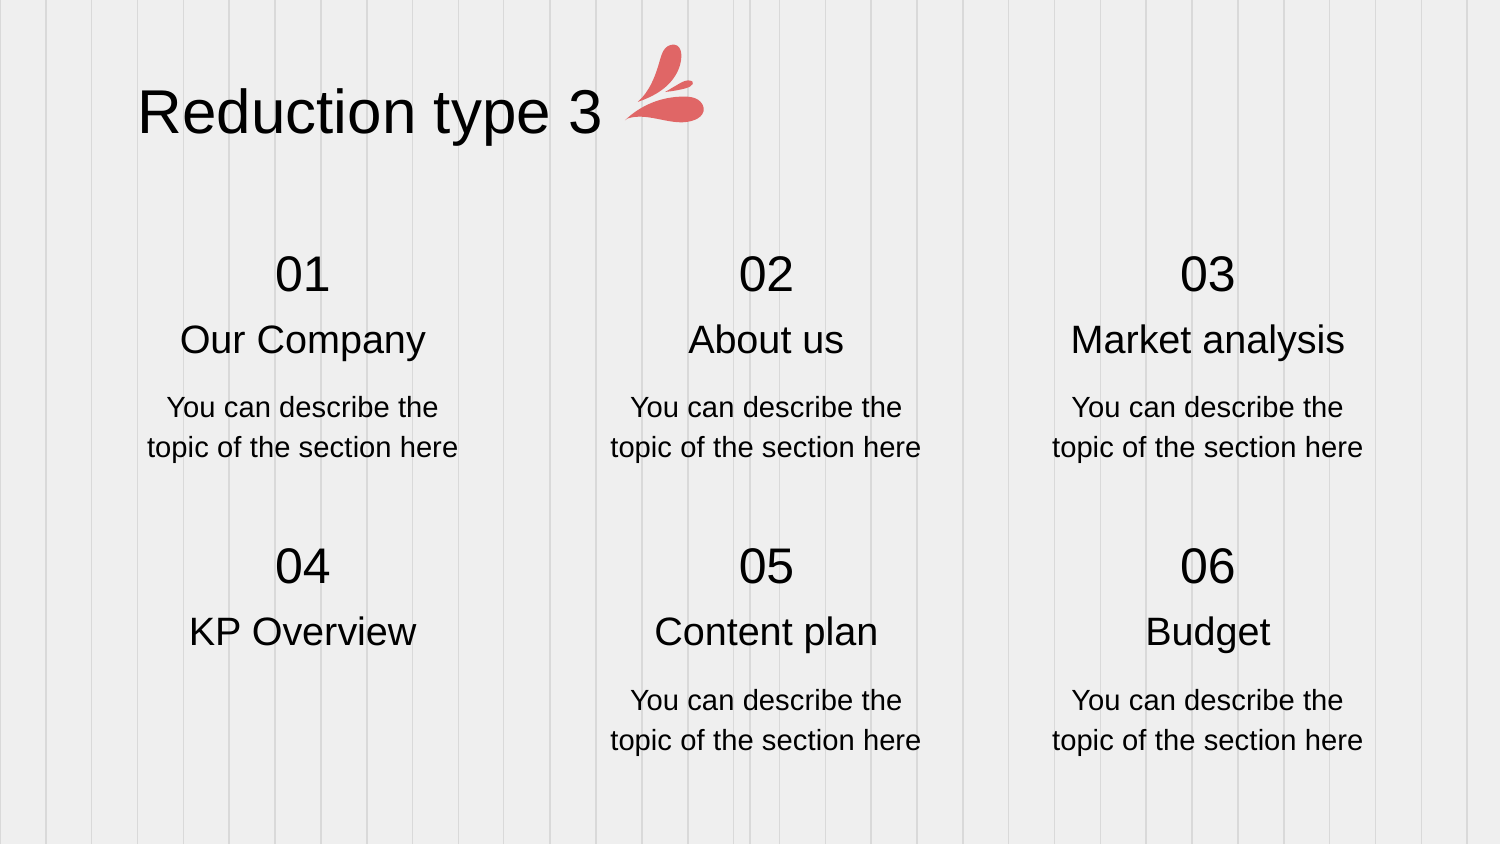

# Reduction type 3

01
02
03
Our Company
About us
Market analysis
You can describe the topic of the section here
You can describe the topic of the section here
You can describe the topic of the section here
04
05
06
KP Overview
Content plan
Budget

You can describe the topic of the section here
You can describe the topic of the section here